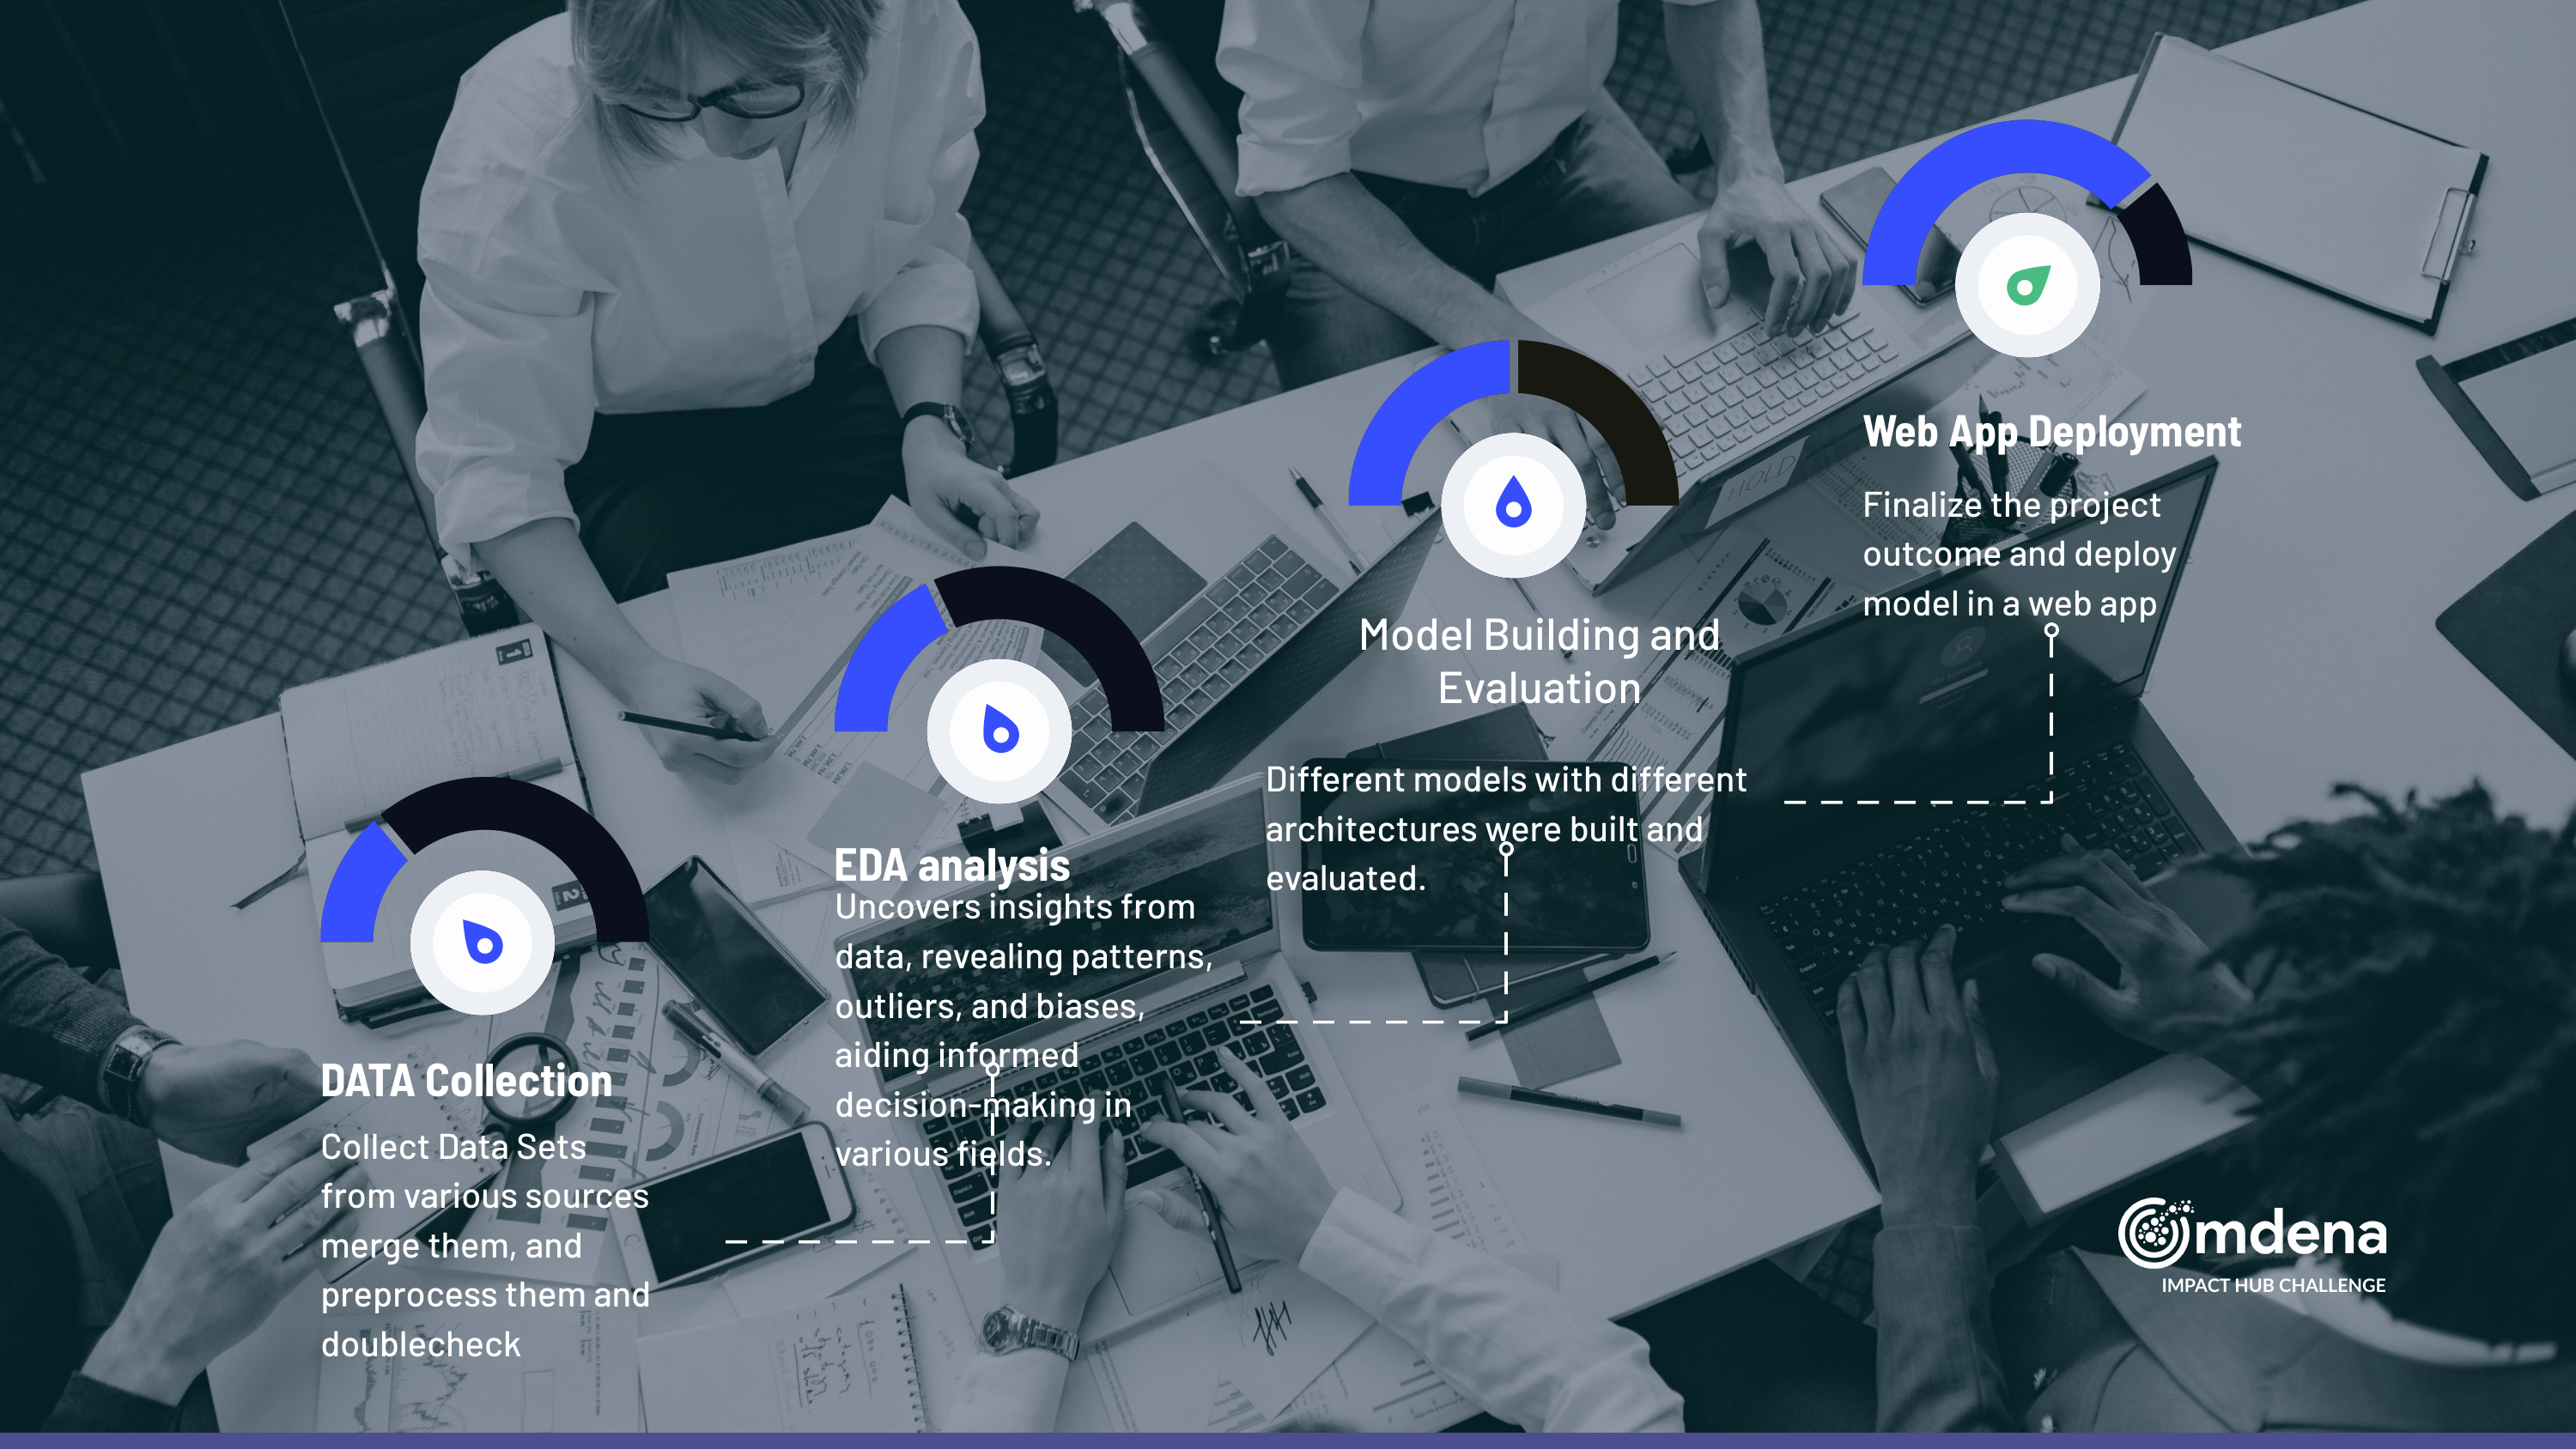

Web App Deployment

Finalize the project outcome and deploy model in a web app

Model Building and Evaluation

Different models with different architectures were built and evaluated.

EDA analysis

Uncovers insights from data, revealing patterns, outliers, and biases, aiding informed decision-making in various fields.
DATA Collection

Collect Data Sets
from various sources merge them, and preprocess them and doublecheck

IMPACT HUB CHALLENGE